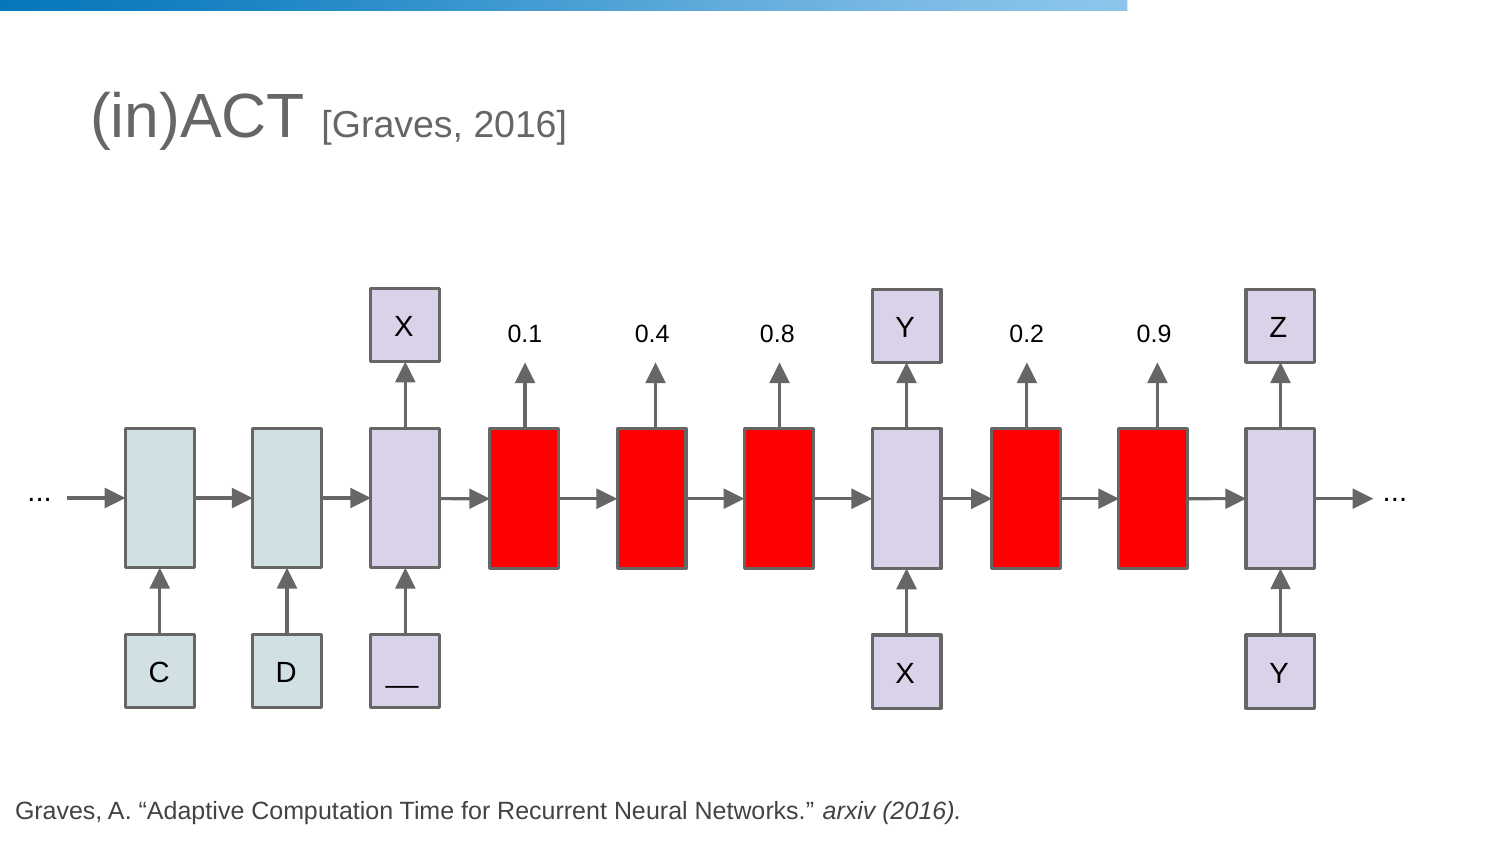

# (in)ACT [Graves, 2016]
 X
 Z
 Y
0.1
0.4
0.8
0.2
0.9

...
...
__
 C
 D
 Y
 X
Graves, A. “Adaptive Computation Time for Recurrent Neural Networks.” arxiv (2016).